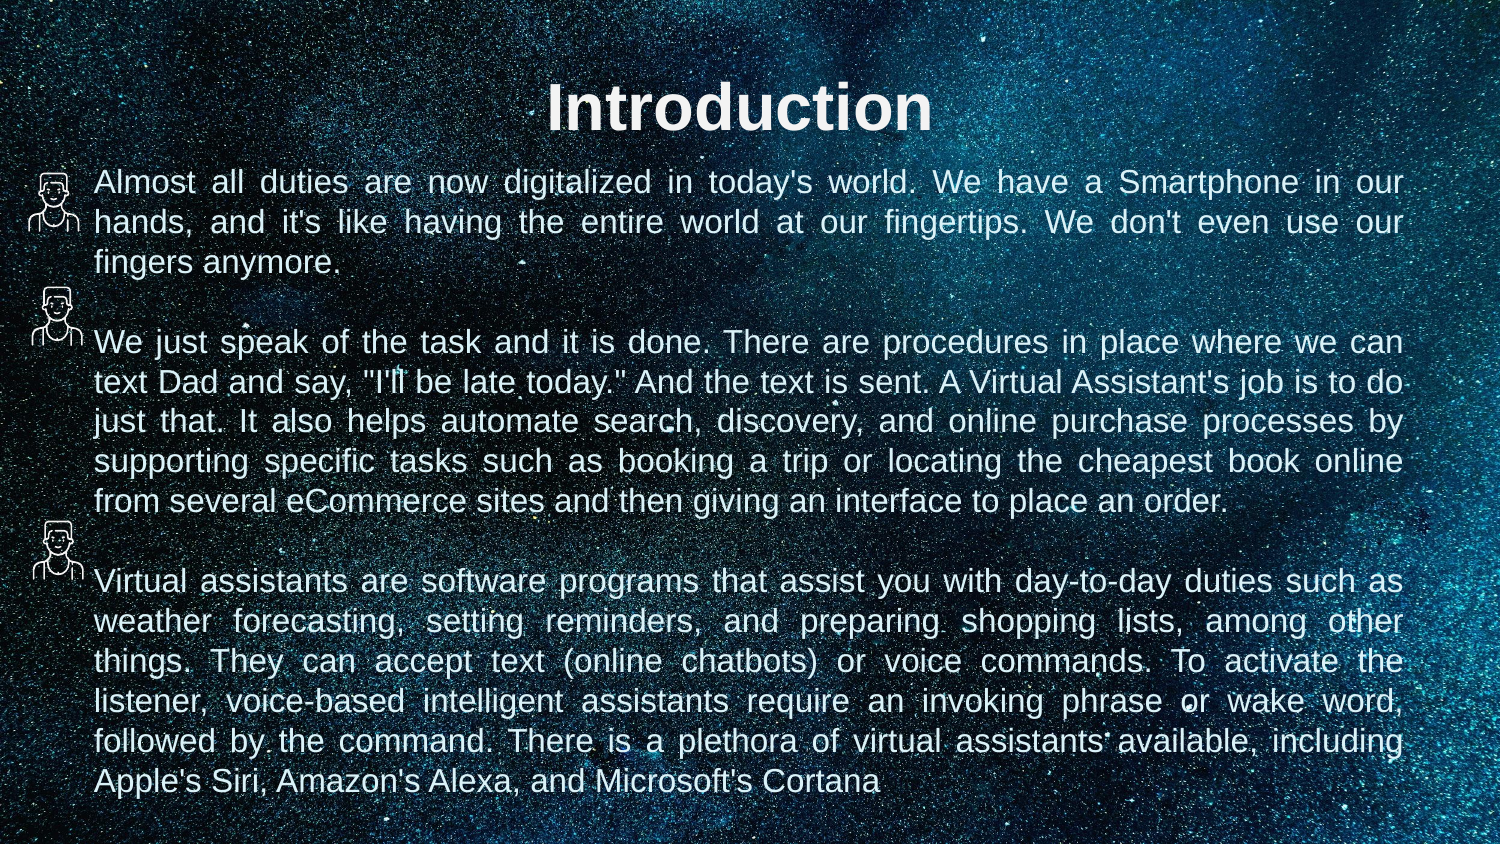

# Introduction
Almost all duties are now digitalized in today's world. We have a Smartphone in our hands, and it's like having the entire world at our fingertips. We don't even use our fingers anymore.

We just speak of the task and it is done. There are procedures in place where we can text Dad and say, "I'll be late today." And the text is sent. A Virtual Assistant's job is to do just that. It also helps automate search, discovery, and online purchase processes by supporting specific tasks such as booking a trip or locating the cheapest book online from several eCommerce sites and then giving an interface to place an order.

Virtual assistants are software programs that assist you with day-to-day duties such as weather forecasting, setting reminders, and preparing shopping lists, among other things. They can accept text (online chatbots) or voice commands. To activate the listener, voice-based intelligent assistants require an invoking phrase or wake word, followed by the command. There is a plethora of virtual assistants available, including Apple's Siri, Amazon's Alexa, and Microsoft's Cortana